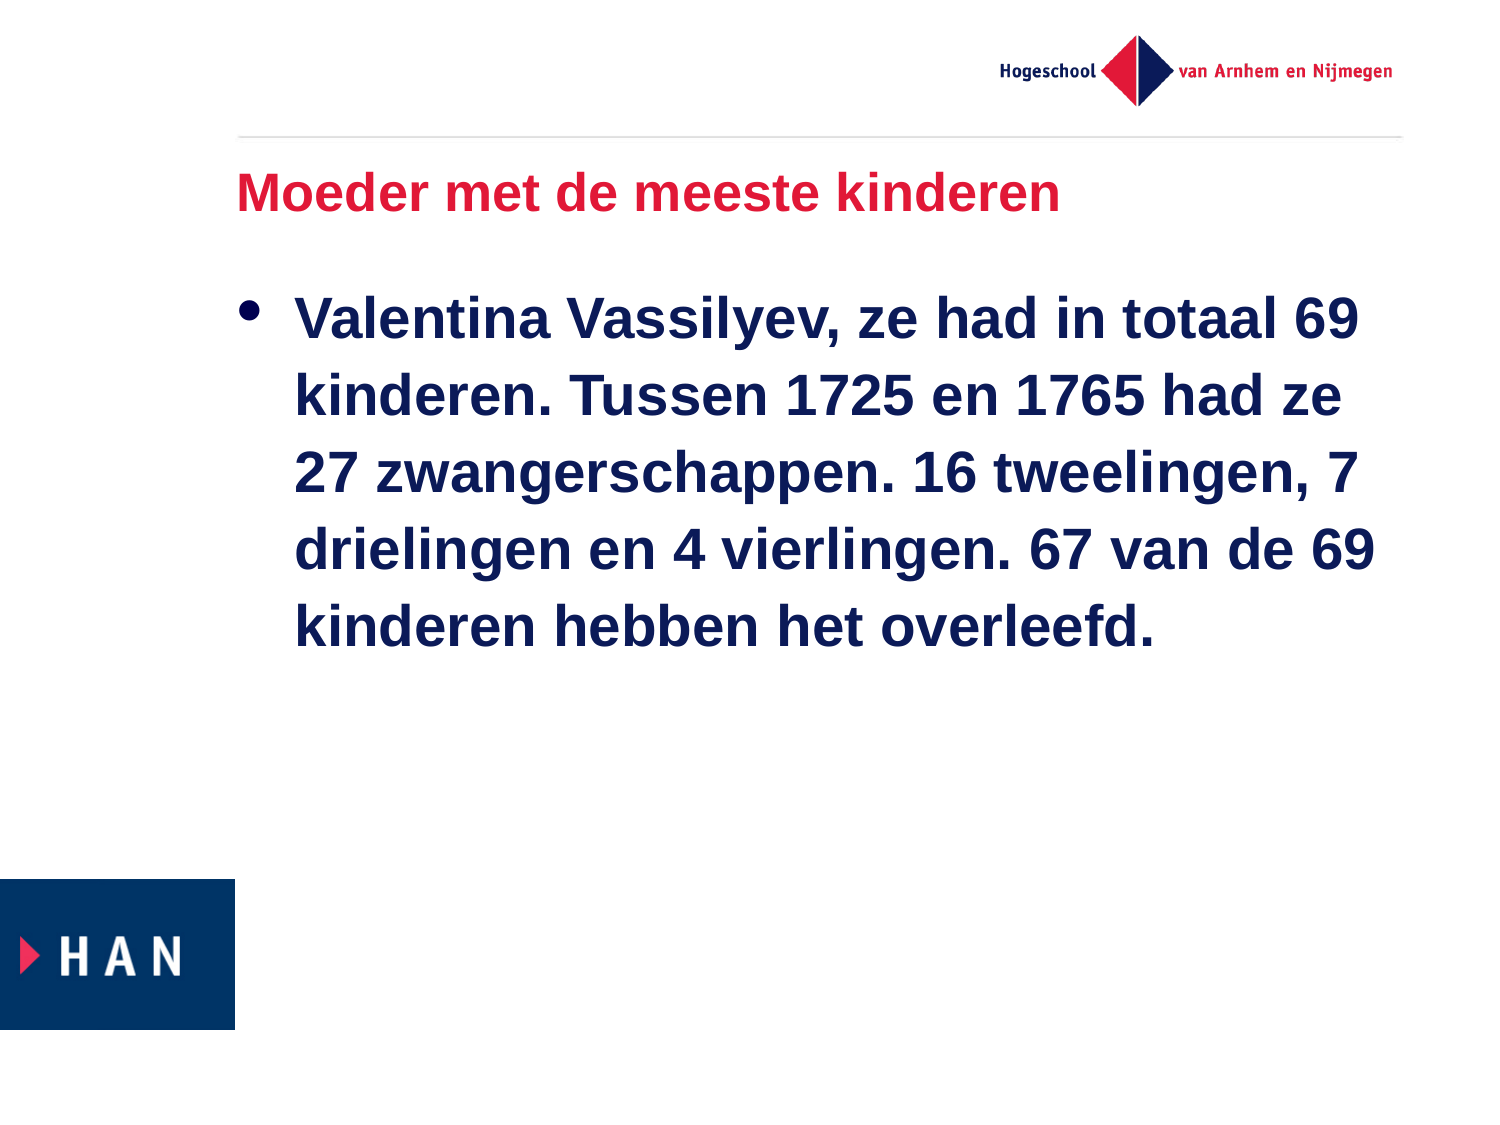

# Moeder met de meeste kinderen
Valentina Vassilyev, ze had in totaal 69 kinderen. Tussen 1725 en 1765 had ze 27 zwangerschappen. 16 tweelingen, 7 drielingen en 4 vierlingen. 67 van de 69 kinderen hebben het overleefd.